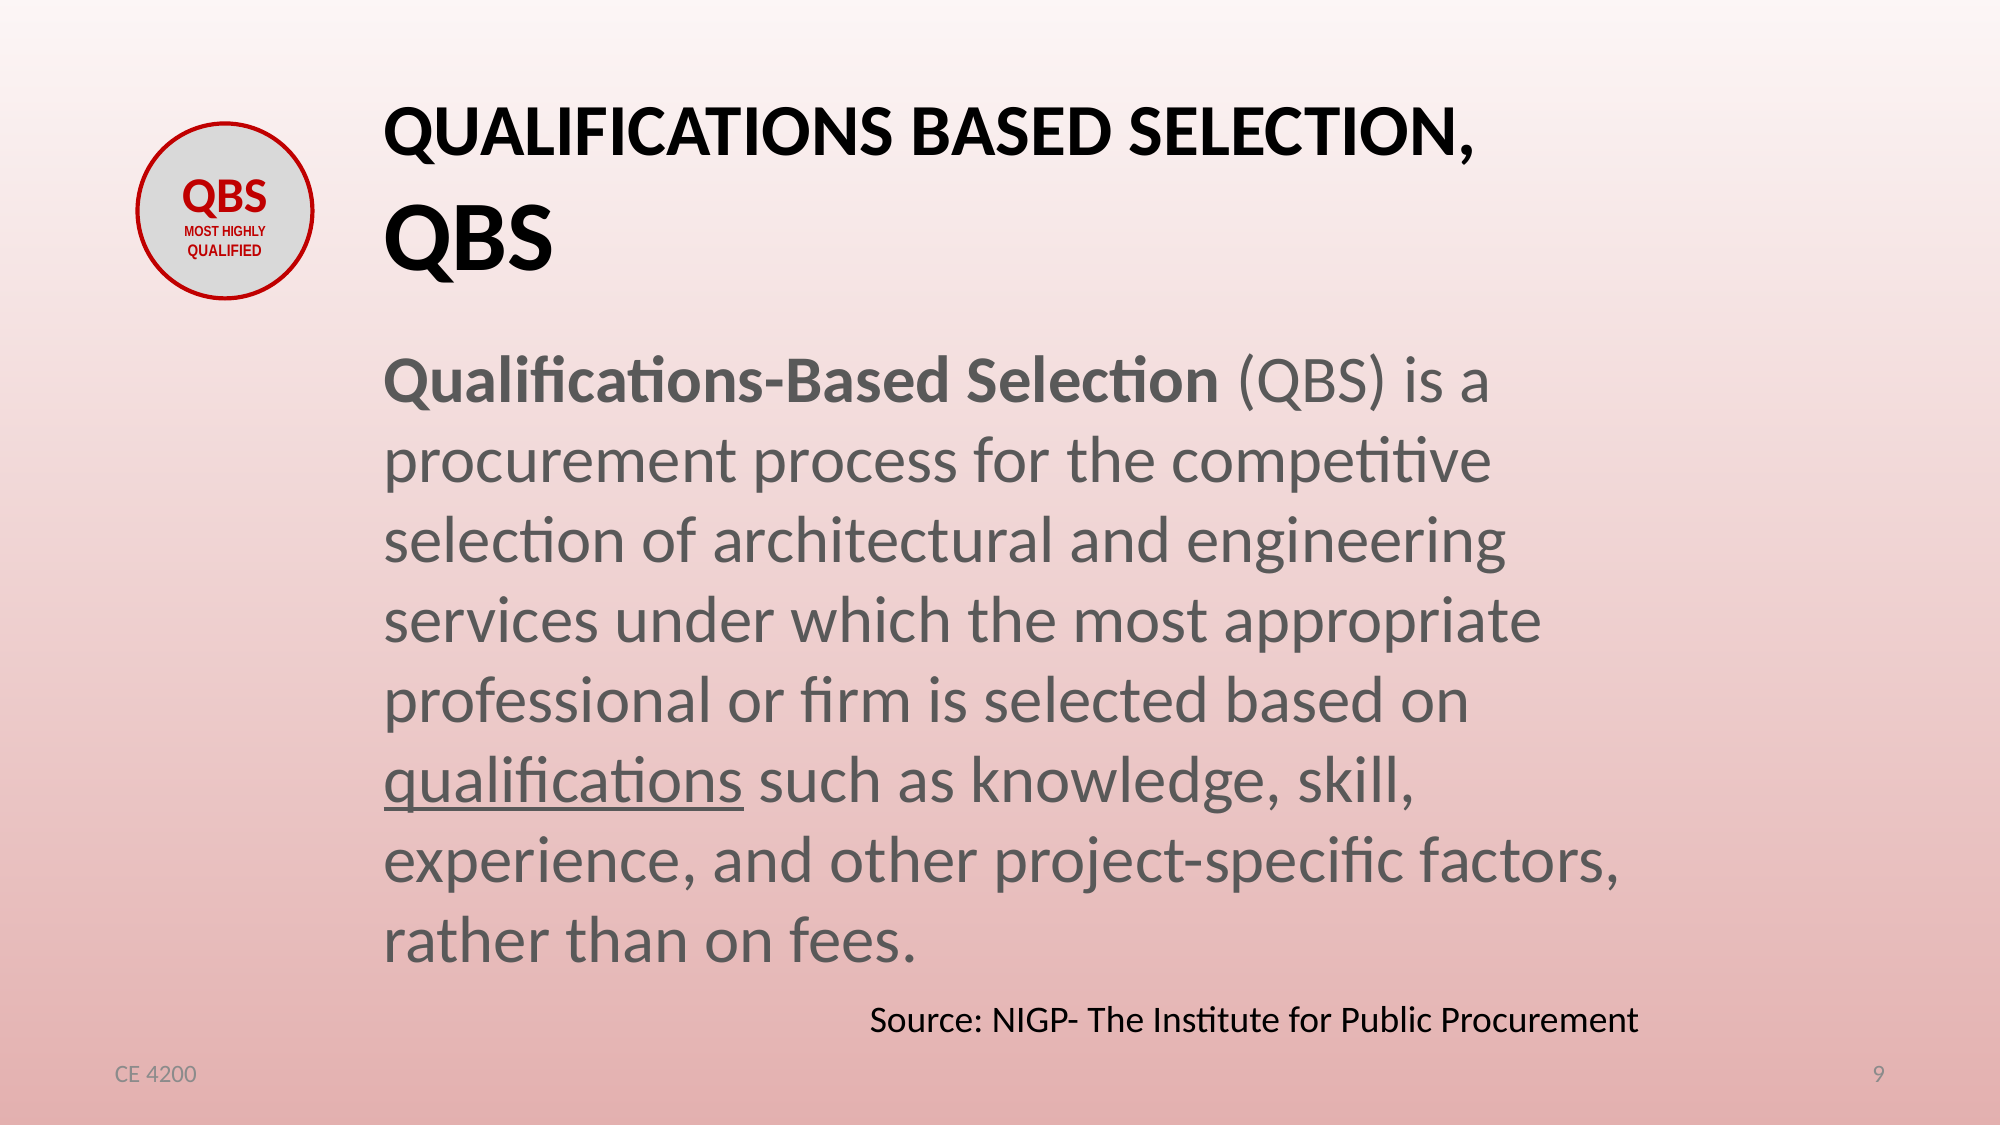

# Qualifications based selection, QBS
QBS
MOST HIGHLY QUALIFIED
Qualifications-Based Selection (QBS) is a procurement process for the competitive selection of architectural and engineering services under which the most appropriate professional or firm is selected based on qualifications such as knowledge, skill, experience, and other project-specific factors, rather than on fees.
Source: NIGP- The Institute for Public Procurement
CE 4200
9